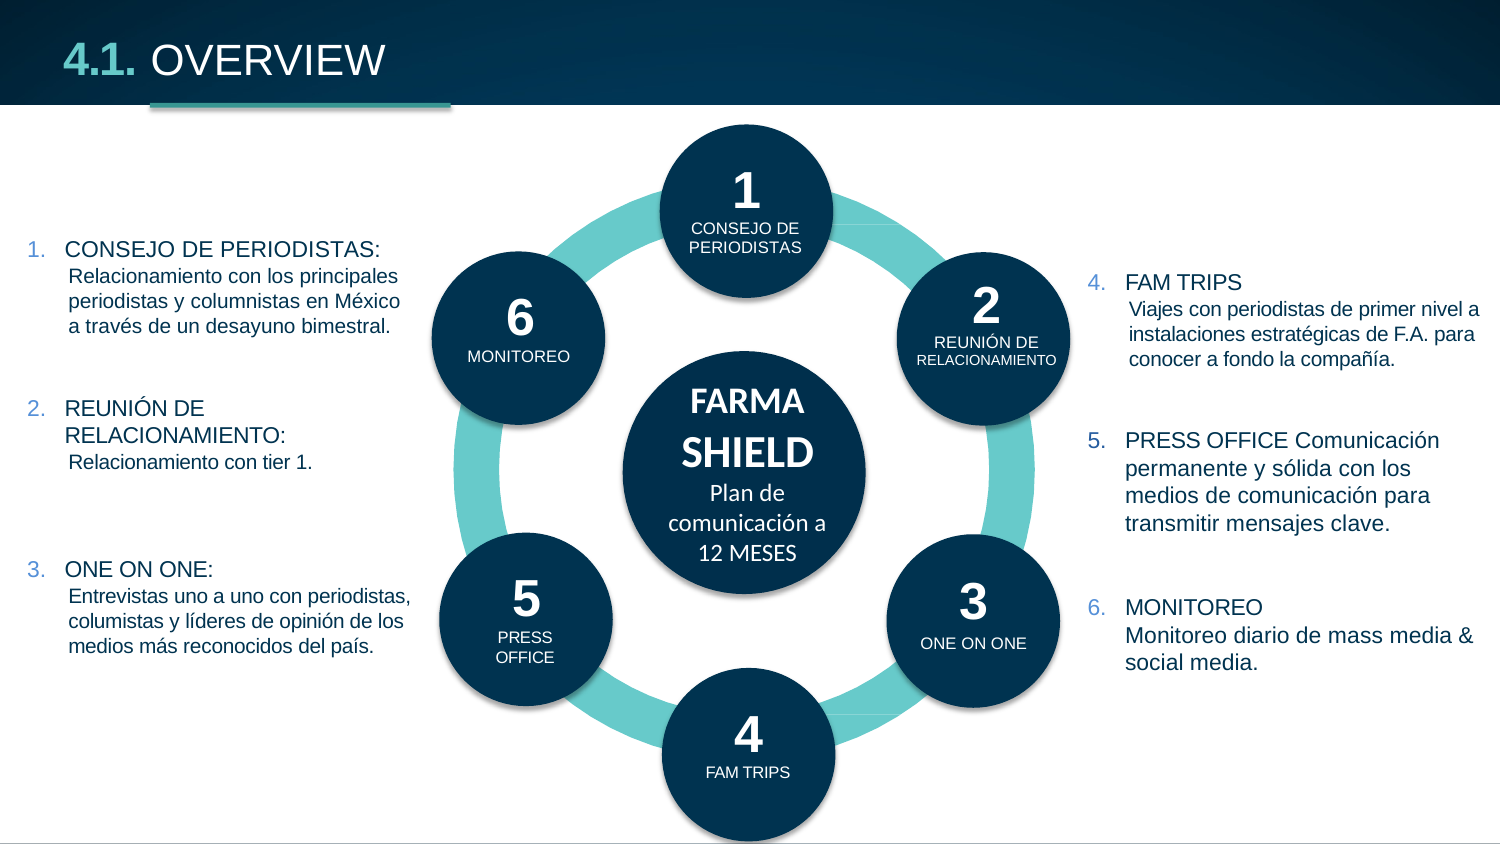

# 4.1. OVERVIEW

1
CONSEJO DE PERIODISTAS

CONSEJO DE PERIODISTAS:
Relacionamiento con los principales periodistas y columnistas en México a través de un desayuno bimestral.

REUNIÓN DE RELACIONAMIENTO:
Relacionamiento con tier 1.

ONE ON ONE:
Entrevistas uno a uno con periodistas, columistas y líderes de opinión de los medios más reconocidos del país.

FAM TRIPS
Viajes con periodistas de primer nivel a instalaciones estratégicas de F.A. para conocer a fondo la compañía.

PRESS OFFICE Comunicación permanente y sólida con los medios de comunicación para transmitir mensajes clave.

MONITOREO
Monitoreo diario de mass media & social media.
2
REUNIÓN DE RELACIONAMIENTO

6
MONITOREO

FARMA
SHIELD
Plan de comunicación a
12 MESES

5
PRESS
OFFICE
3
ONE ON ONE

4
FAM TRIPS